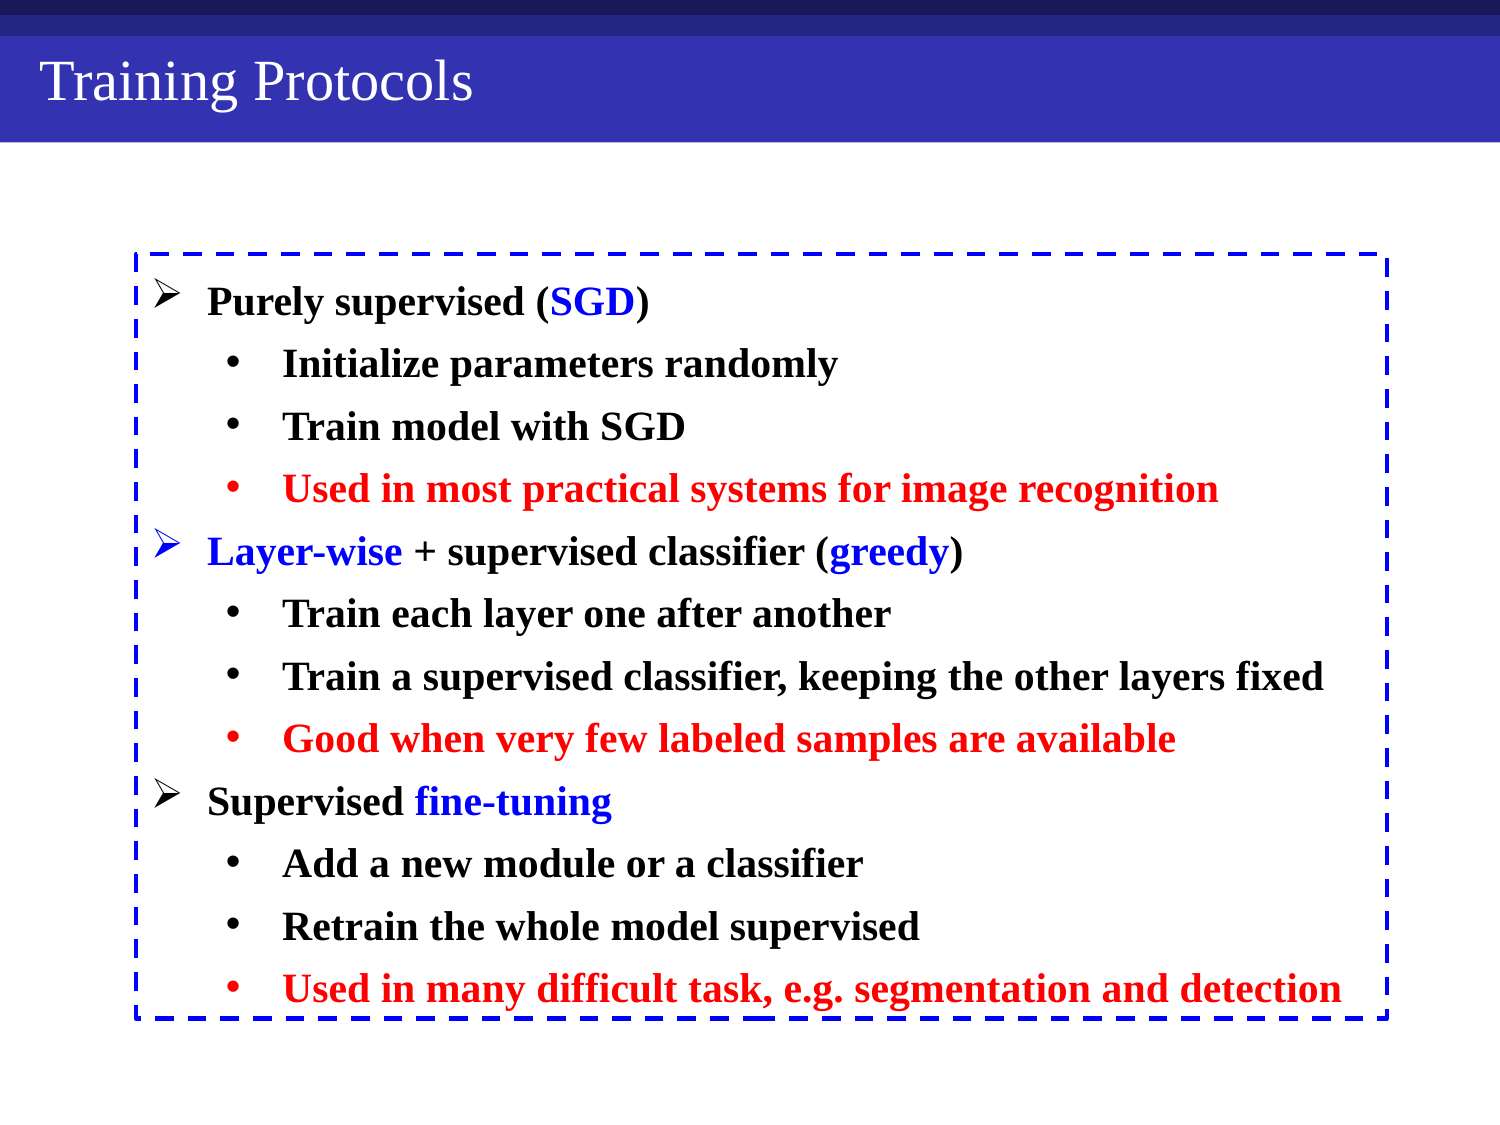

Training Protocols
Purely supervised (SGD)
Initialize parameters randomly
Train model with SGD
Used in most practical systems for image recognition
Layer-wise + supervised classifier (greedy)
Train each layer one after another
Train a supervised classifier, keeping the other layers fixed
Good when very few labeled samples are available
Supervised fine-tuning
Add a new module or a classifier
Retrain the whole model supervised
Used in many difficult task, e.g. segmentation and detection